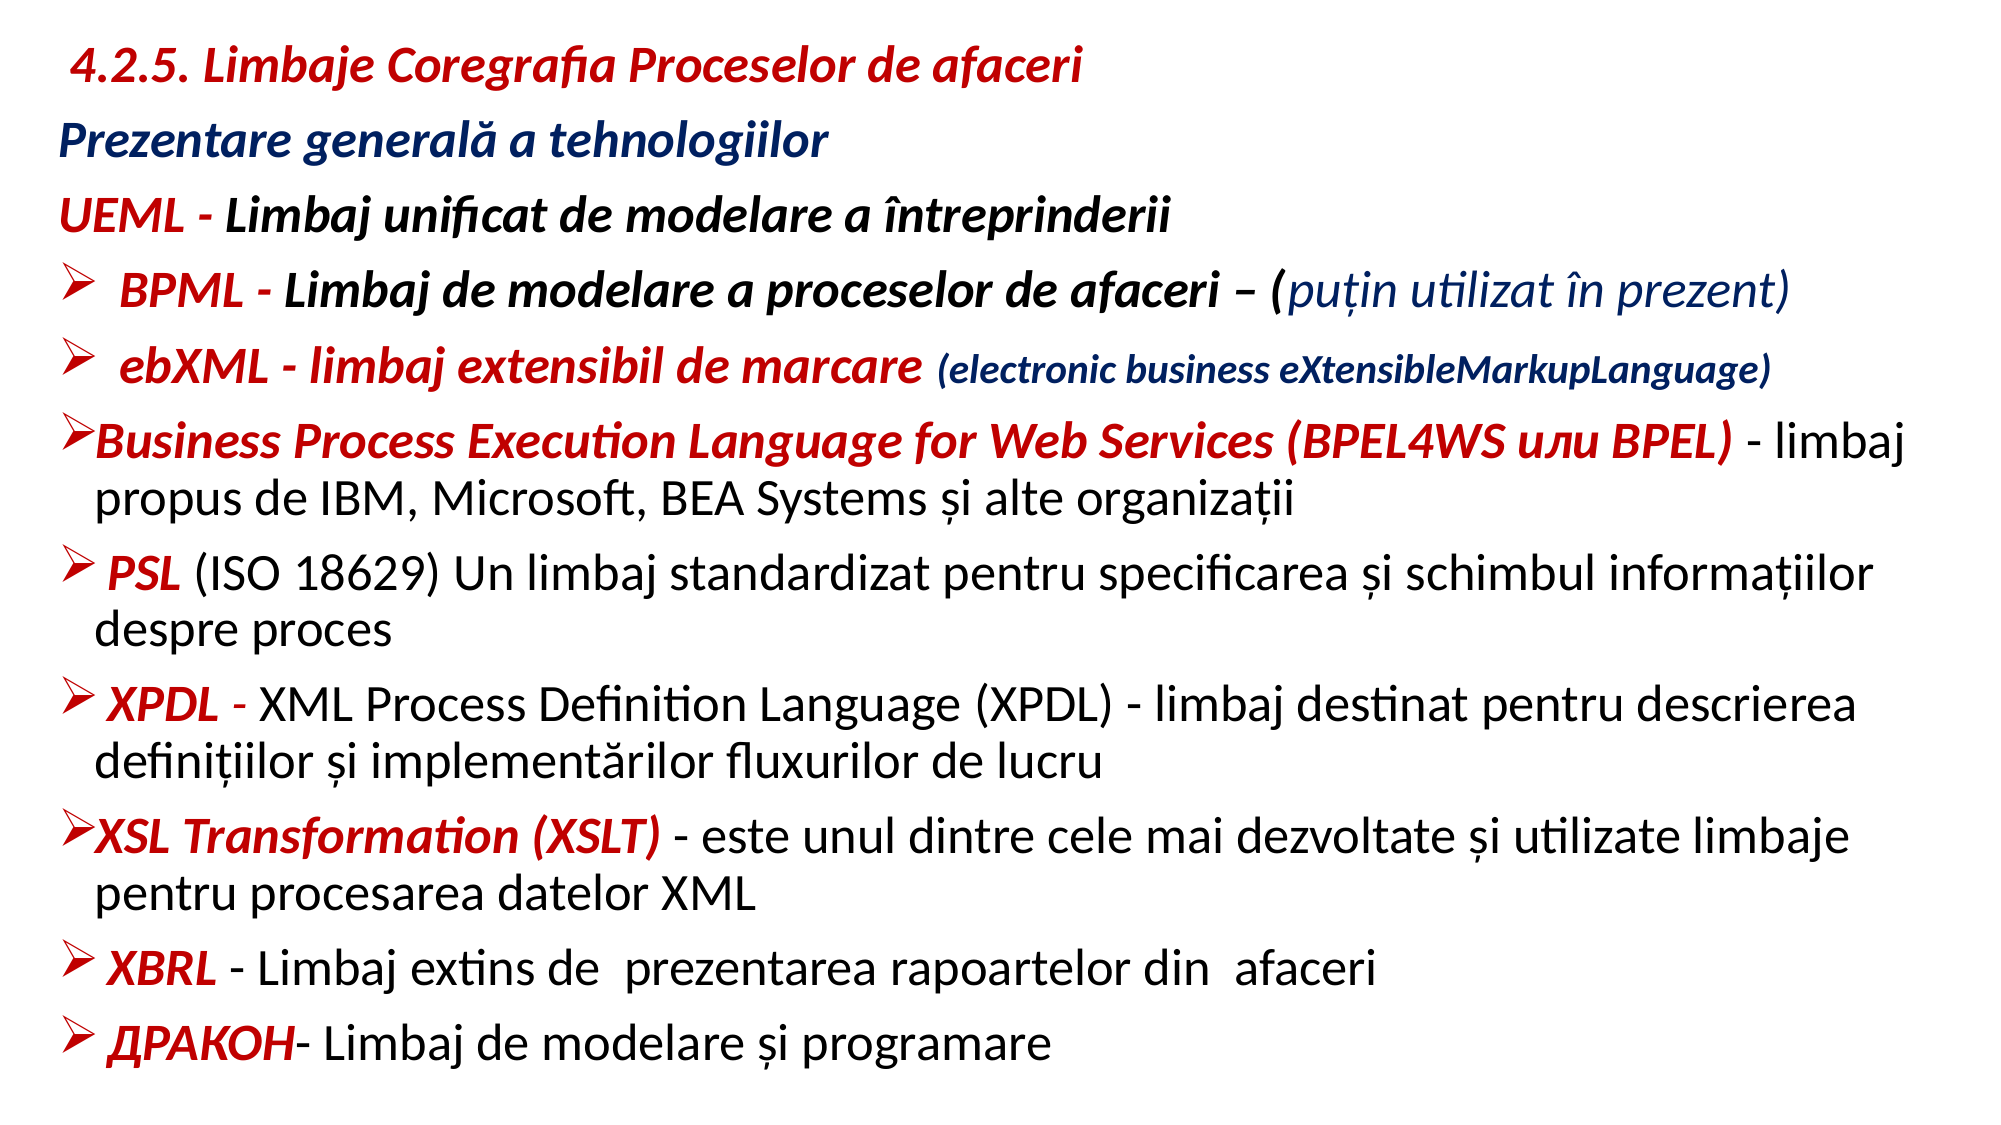

4.2.5. Limbaje Coregrafia Proceselor de afaceri
Prezentare generală a tehnologiilor
UEML - Limbaj unificat de modelare a întreprinderii
  BPML - Limbaj de modelare a proceselor de afaceri – (puțin utilizat în prezent)
  ebXML - limbaj extensibil de marcare (electronic business eXtensibleMarkupLanguage)
Business Process Execution Language for Web Services (BPEL4WS или BPEL) - limbaj propus de IBM, Microsoft, BEA Systems și alte organizații
 PSL (ISO 18629) Un limbaj standardizat pentru specificarea și schimbul informațiilor despre proces
 XPDL - XML Process Definition Language (XPDL) - limbaj destinat pentru descrierea definițiilor și implementărilor fluxurilor de lucru
XSL Transformation (XSLT) - este unul dintre cele mai dezvoltate și utilizate limbaje pentru procesarea datelor XML
 XBRL - Limbaj extins de  prezentarea rapoartelor din  afaceri
 ДРАКОН- Limbaj de modelare și programare